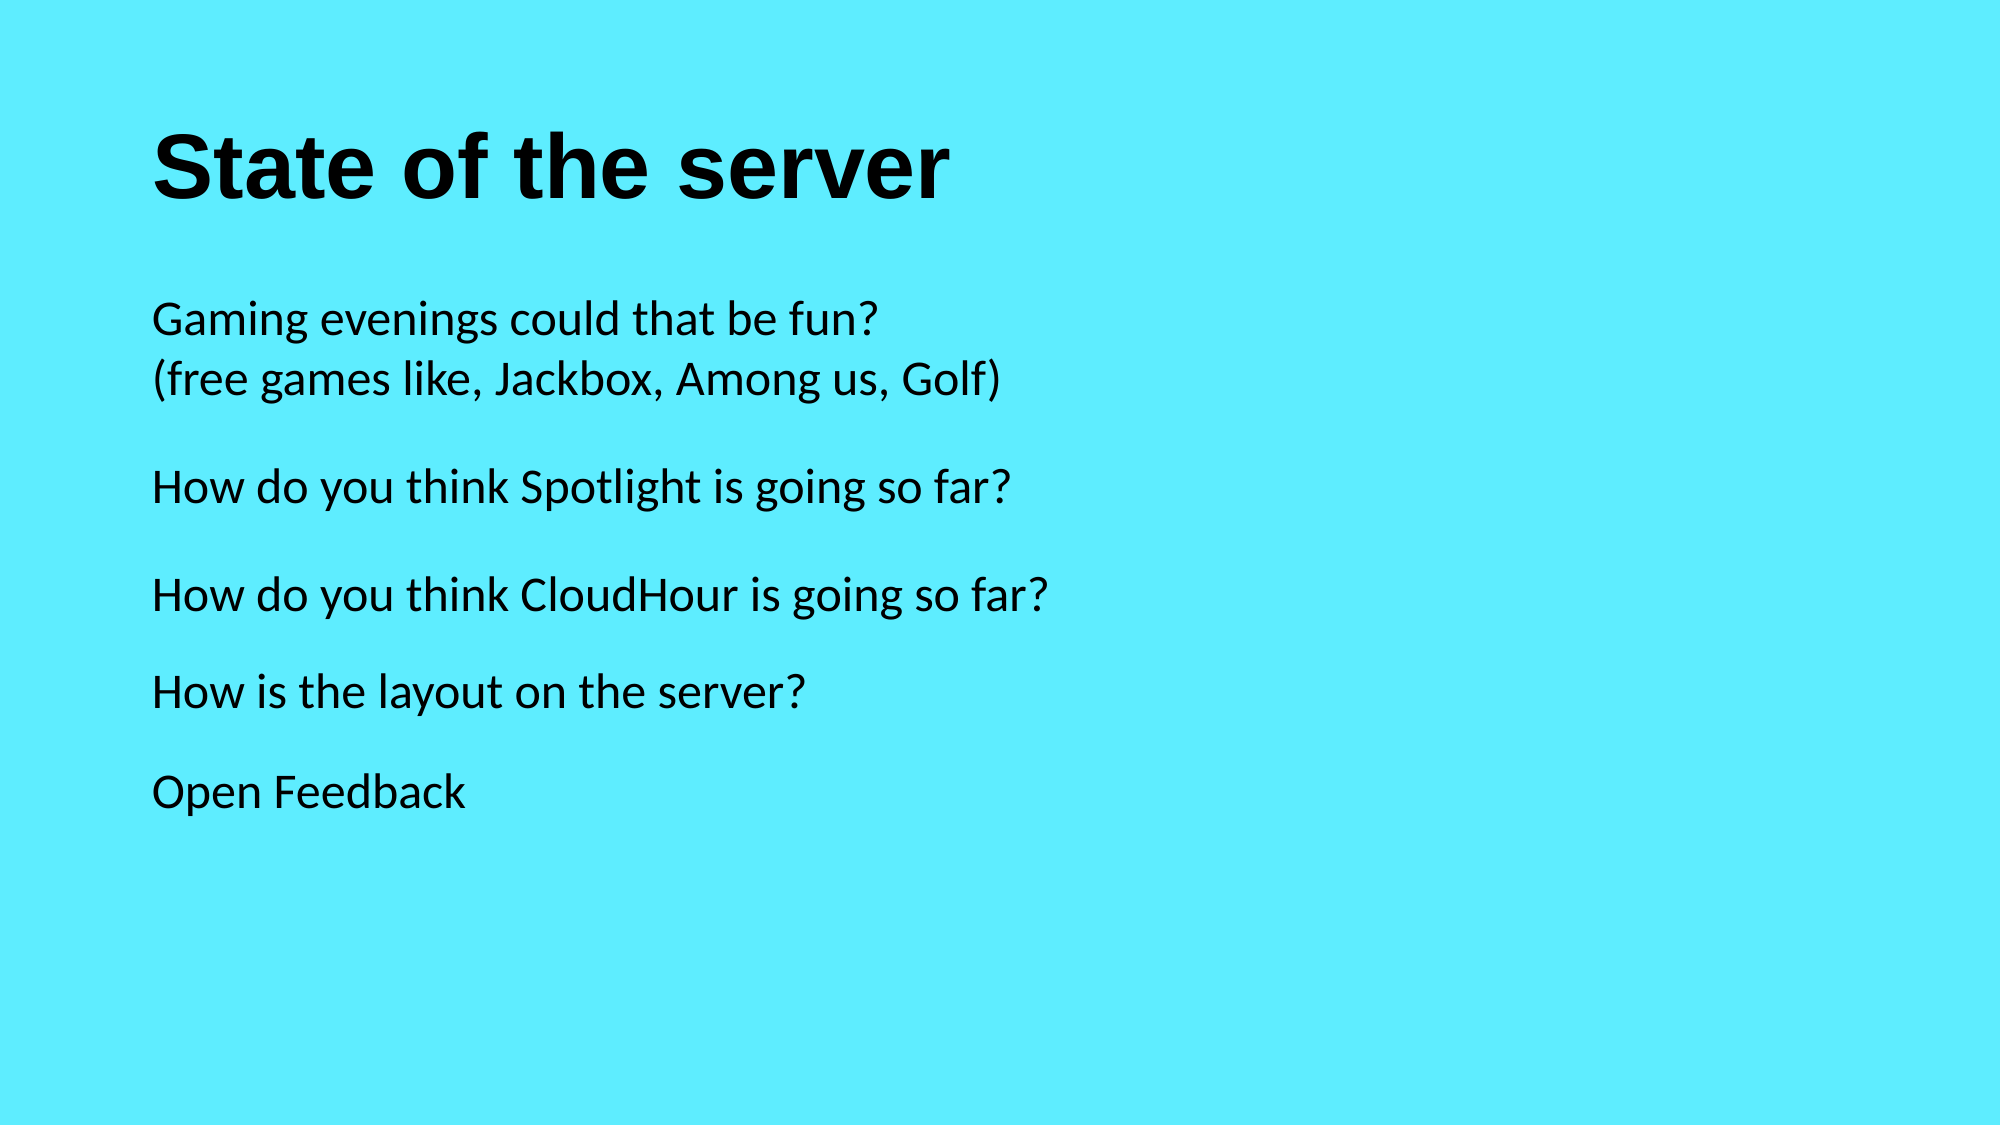

# State of the server
Gaming evenings could that be fun?
(free games like, Jackbox, Among us, Golf)
How do you think Spotlight is going so far?
How do you think CloudHour is going so far?
How is the layout on the server?
Open Feedback